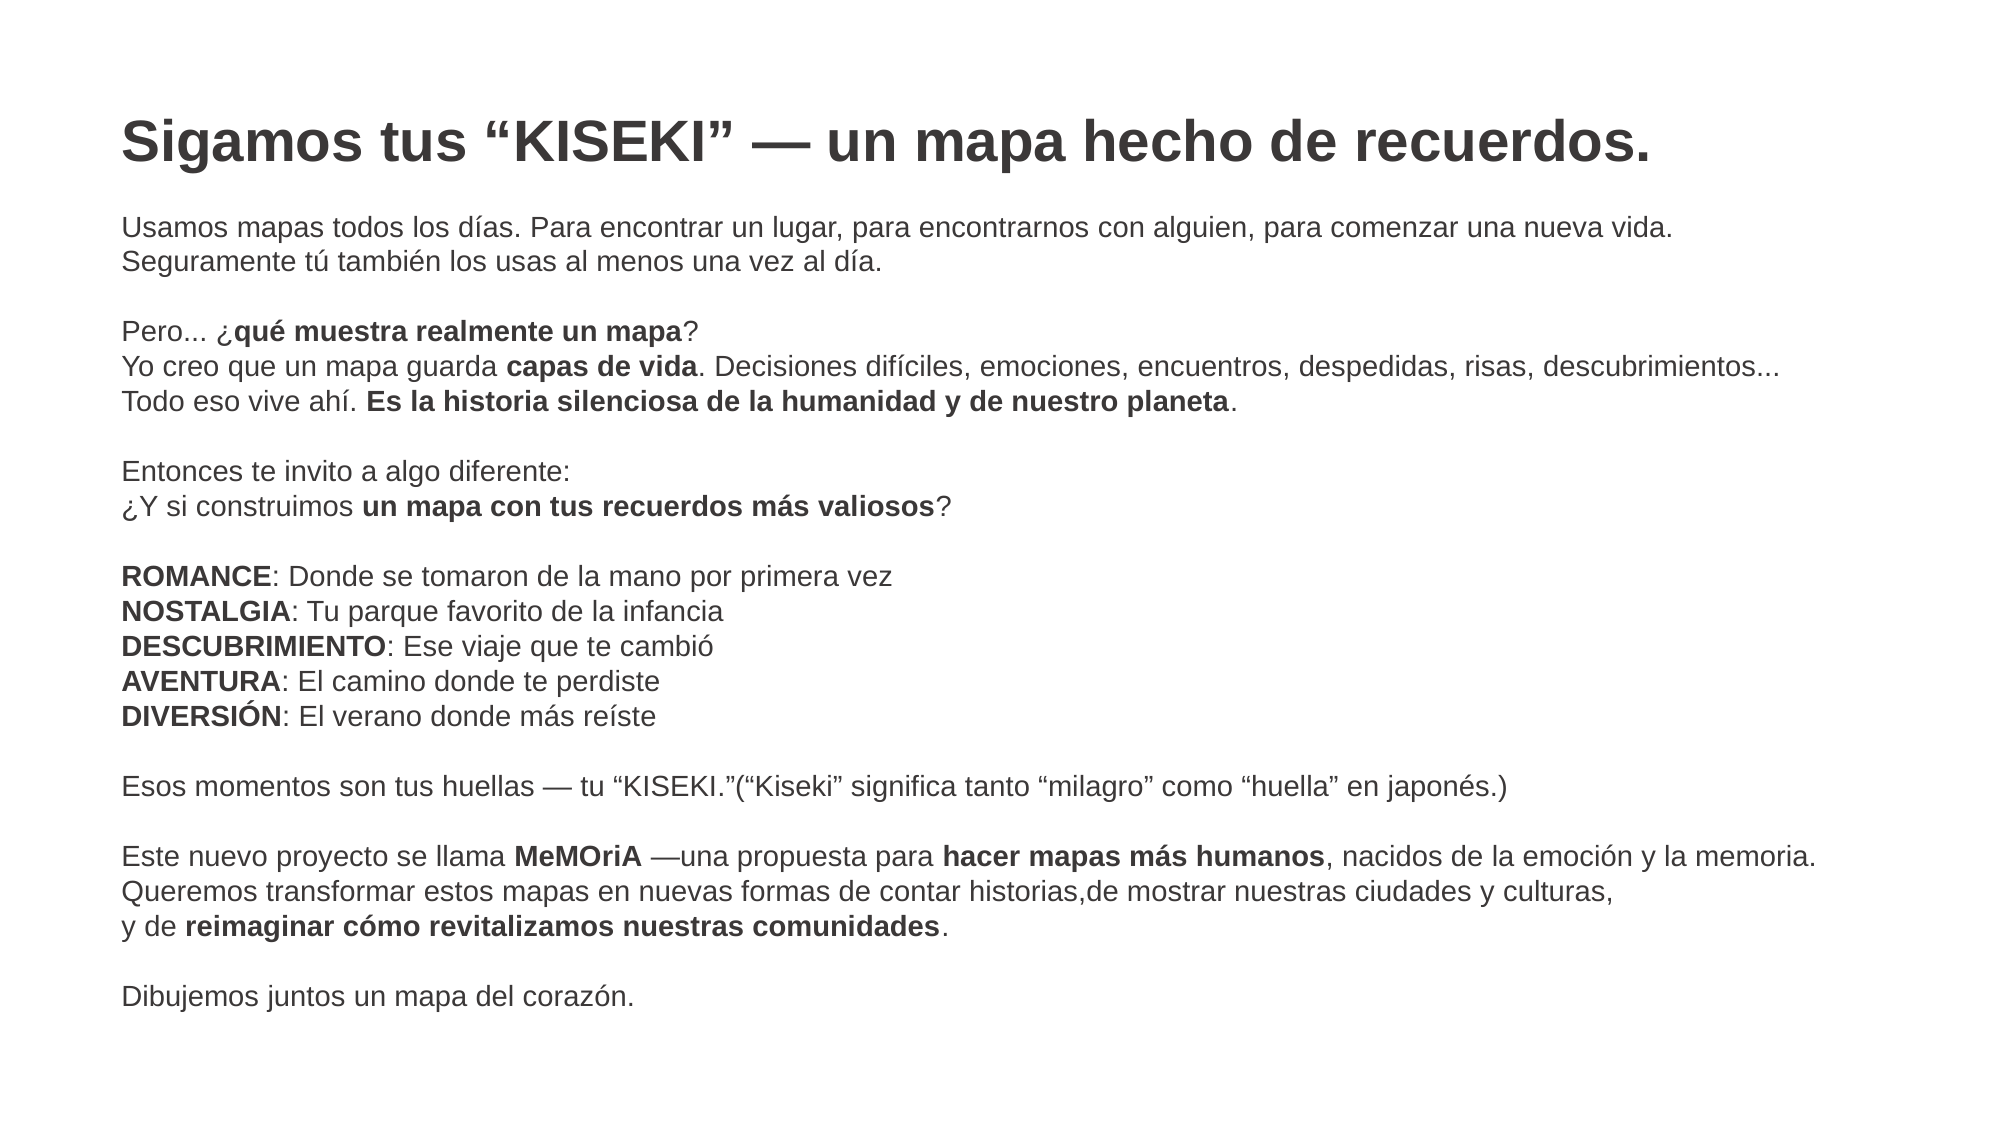

Sigamos tus “KISEKI” — un mapa hecho de recuerdos.

Usamos mapas todos los días. Para encontrar un lugar, para encontrarnos con alguien, para comenzar una nueva vida.
Seguramente tú también los usas al menos una vez al día.

Pero... ¿qué muestra realmente un mapa?
Yo creo que un mapa guarda capas de vida. Decisiones difíciles, emociones, encuentros, despedidas, risas, descubrimientos...
Todo eso vive ahí. Es la historia silenciosa de la humanidad y de nuestro planeta.

Entonces te invito a algo diferente:
¿Y si construimos un mapa con tus recuerdos más valiosos?

ROMANCE: Donde se tomaron de la mano por primera vez
NOSTALGIA: Tu parque favorito de la infancia
DESCUBRIMIENTO: Ese viaje que te cambió
AVENTURA: El camino donde te perdiste
DIVERSIÓN: El verano donde más reíste

Esos momentos son tus huellas — tu “KISEKI.”(“Kiseki” significa tanto “milagro” como “huella” en japonés.)

Este nuevo proyecto se llama MeMOriA —una propuesta para hacer mapas más humanos, nacidos de la emoción y la memoria.
Queremos transformar estos mapas en nuevas formas de contar historias,de mostrar nuestras ciudades y culturas,
y de reimaginar cómo revitalizamos nuestras comunidades.

Dibujemos juntos un mapa del corazón.